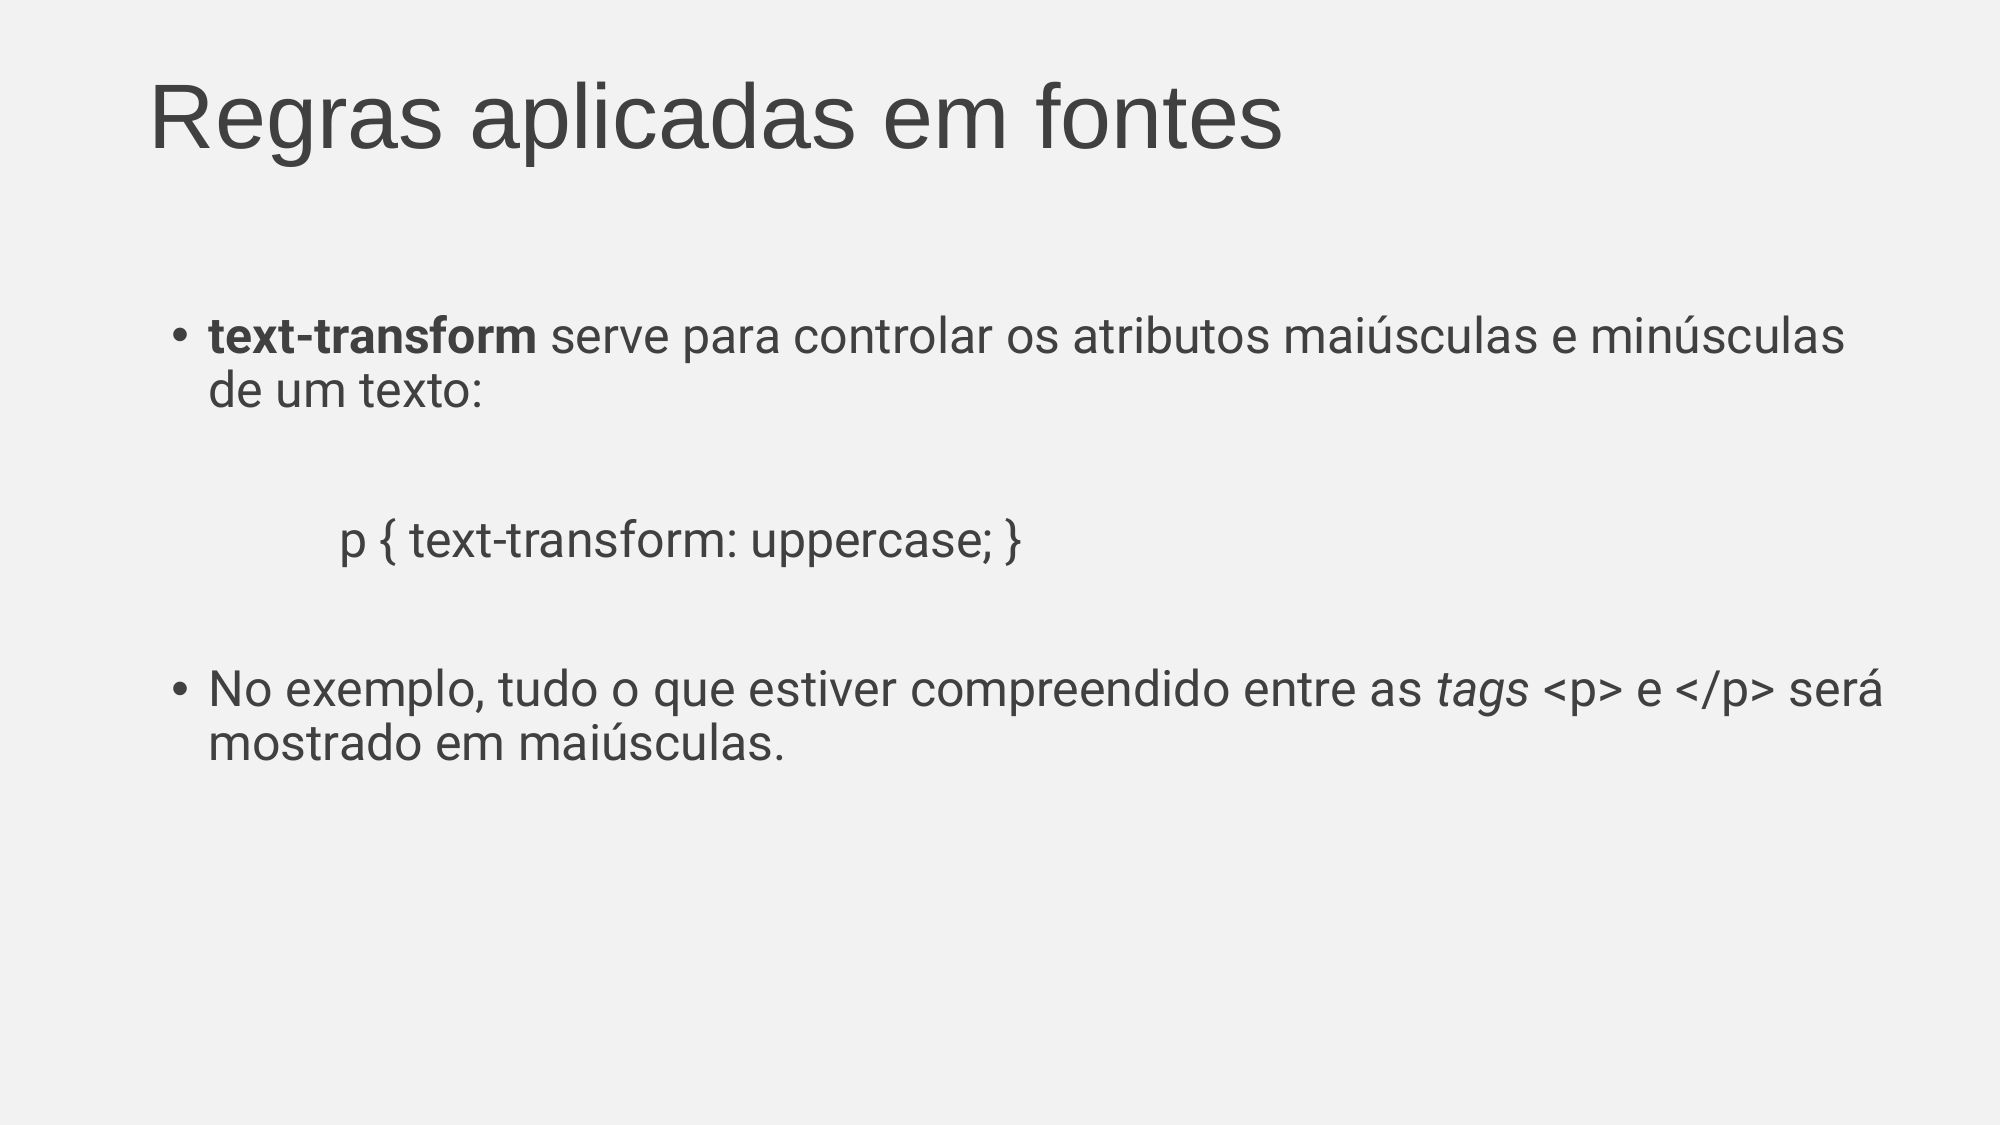

# Regras aplicadas em fontes
text-transform serve para controlar os atributos maiúsculas e minúsculas de um texto:

	p { text-transform: uppercase; }

No exemplo, tudo o que estiver compreendido entre as tags <p> e </p> será mostrado em maiúsculas.